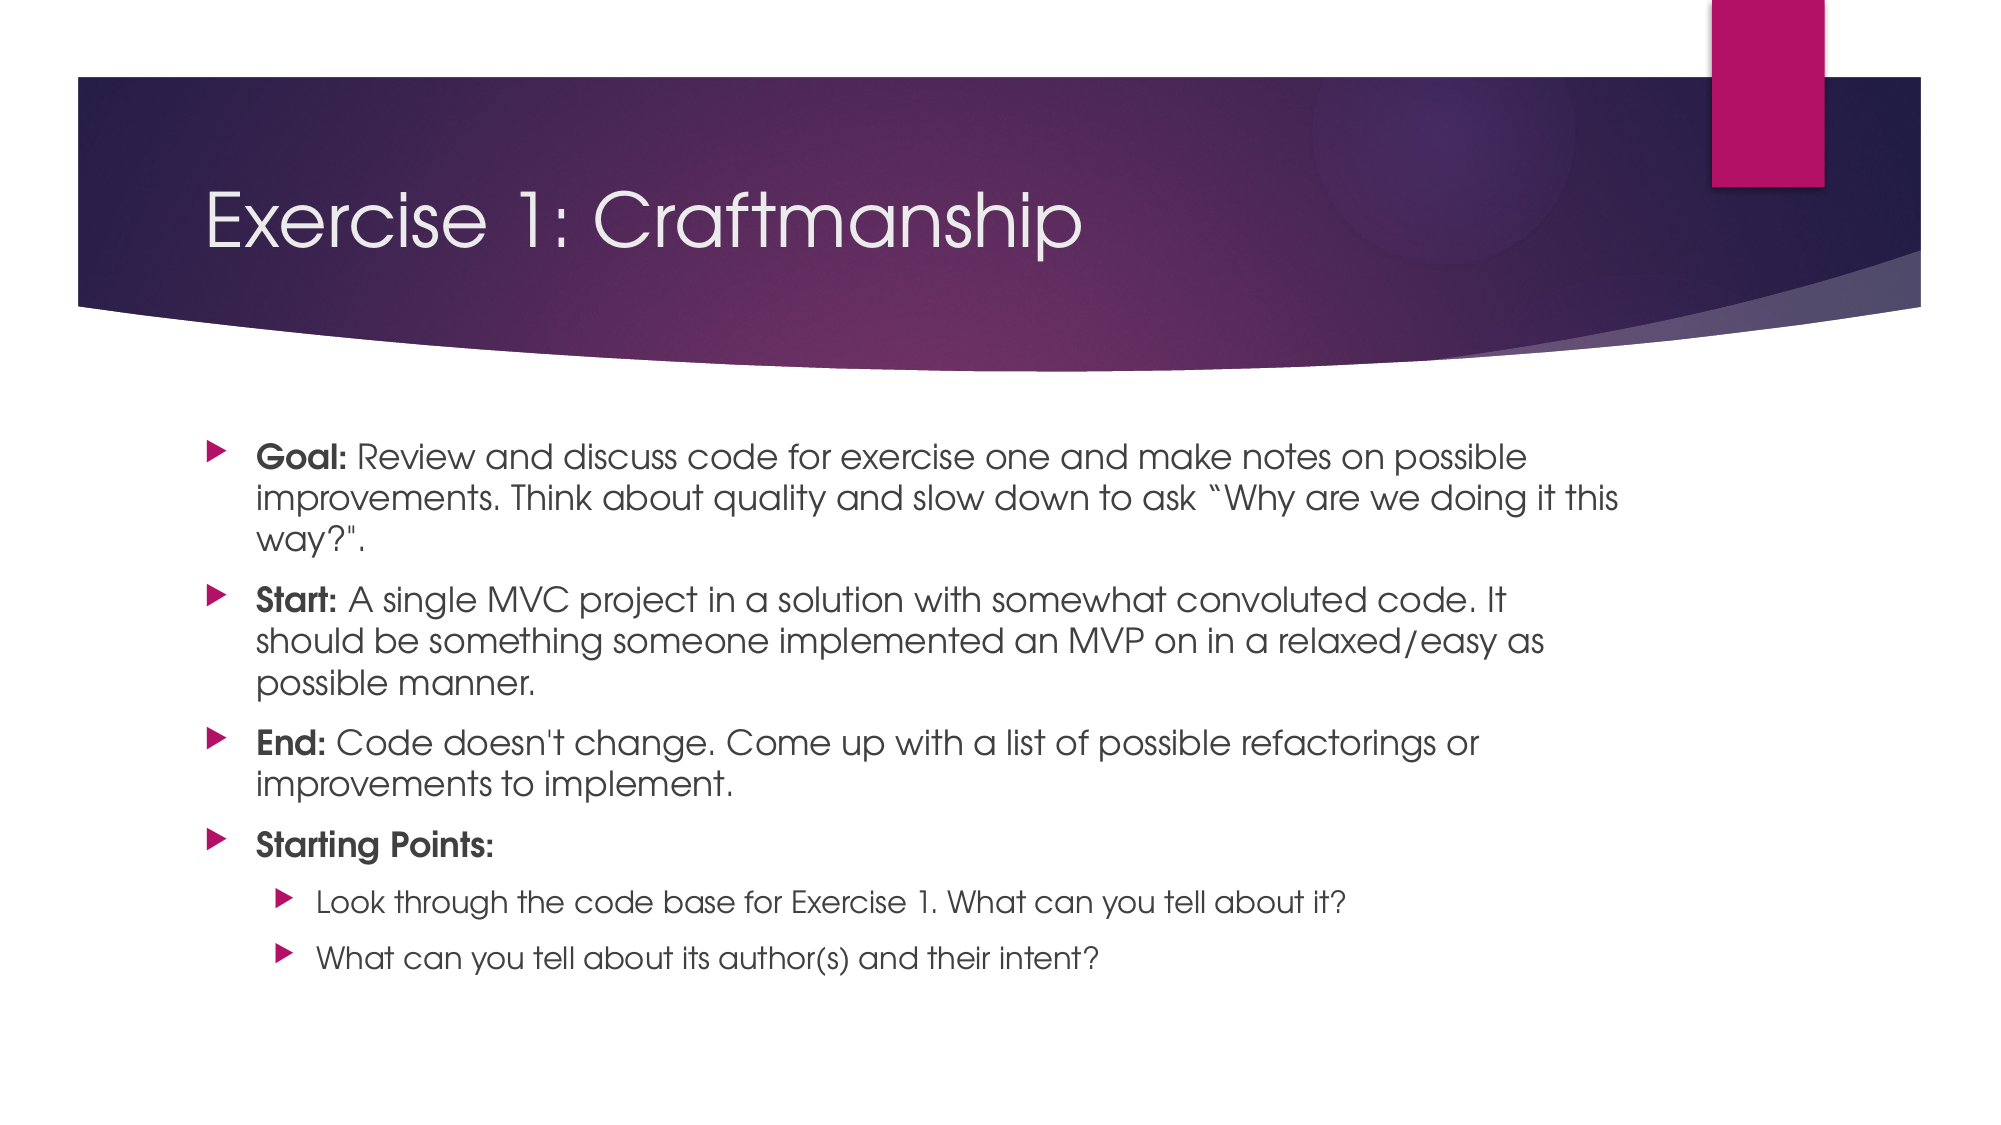

# Exercise 1: Craftmanship
Goal: Review and discuss code for exercise one and make notes on possible improvements. Think about quality and slow down to ask “Why are we doing it this way?".
Start: A single MVC project in a solution with somewhat convoluted code. It should be something someone implemented an MVP on in a relaxed/easy as possible manner.
End: Code doesn't change. Come up with a list of possible refactorings or improvements to implement.
Starting Points:
Look through the code base for Exercise 1. What can you tell about it?
What can you tell about its author(s) and their intent?